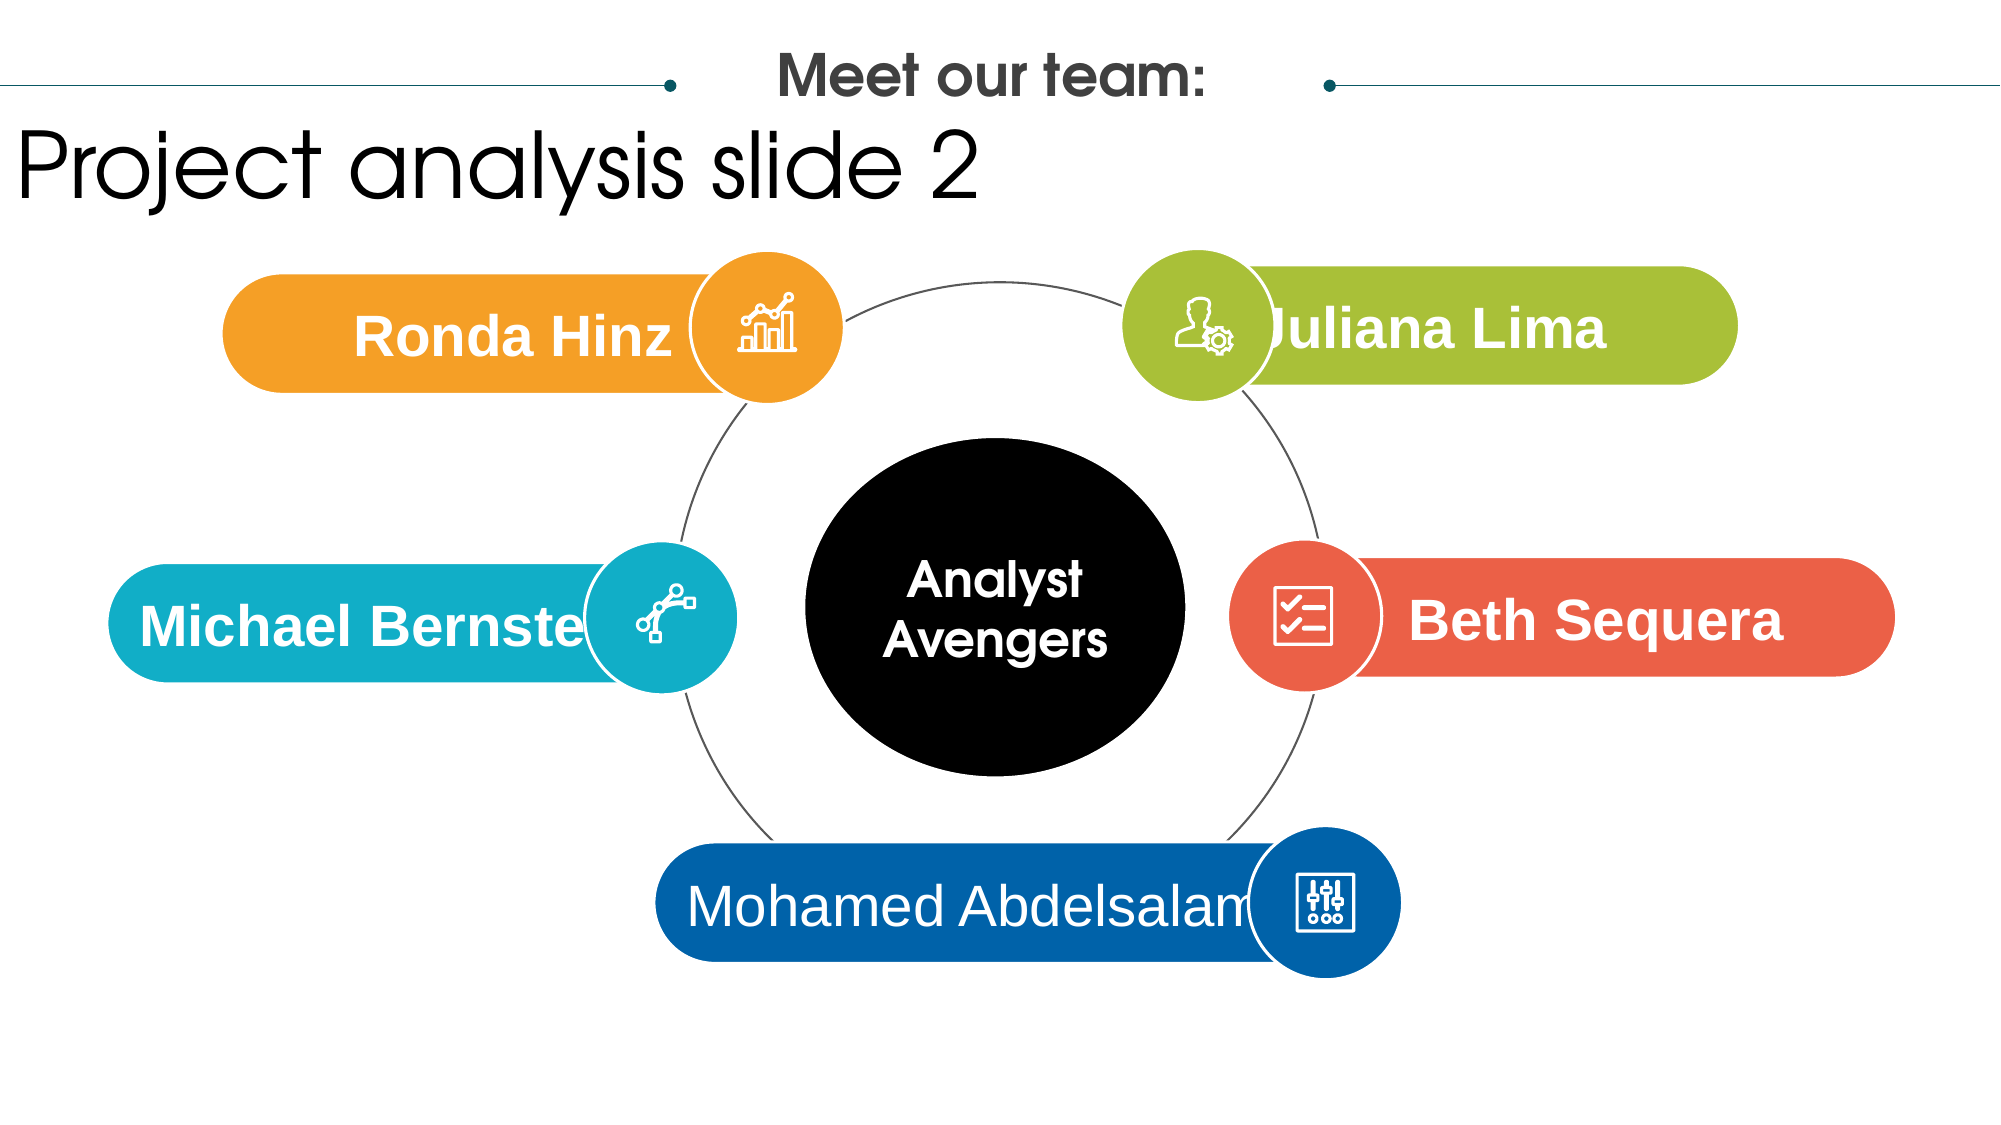

Meet our team:
Project analysis slide 2

Juliana Lima
Ronda Hinz

Analyst
Avengers

Beth Sequera
Michael Bernstein

Mohamed Abdelsalam